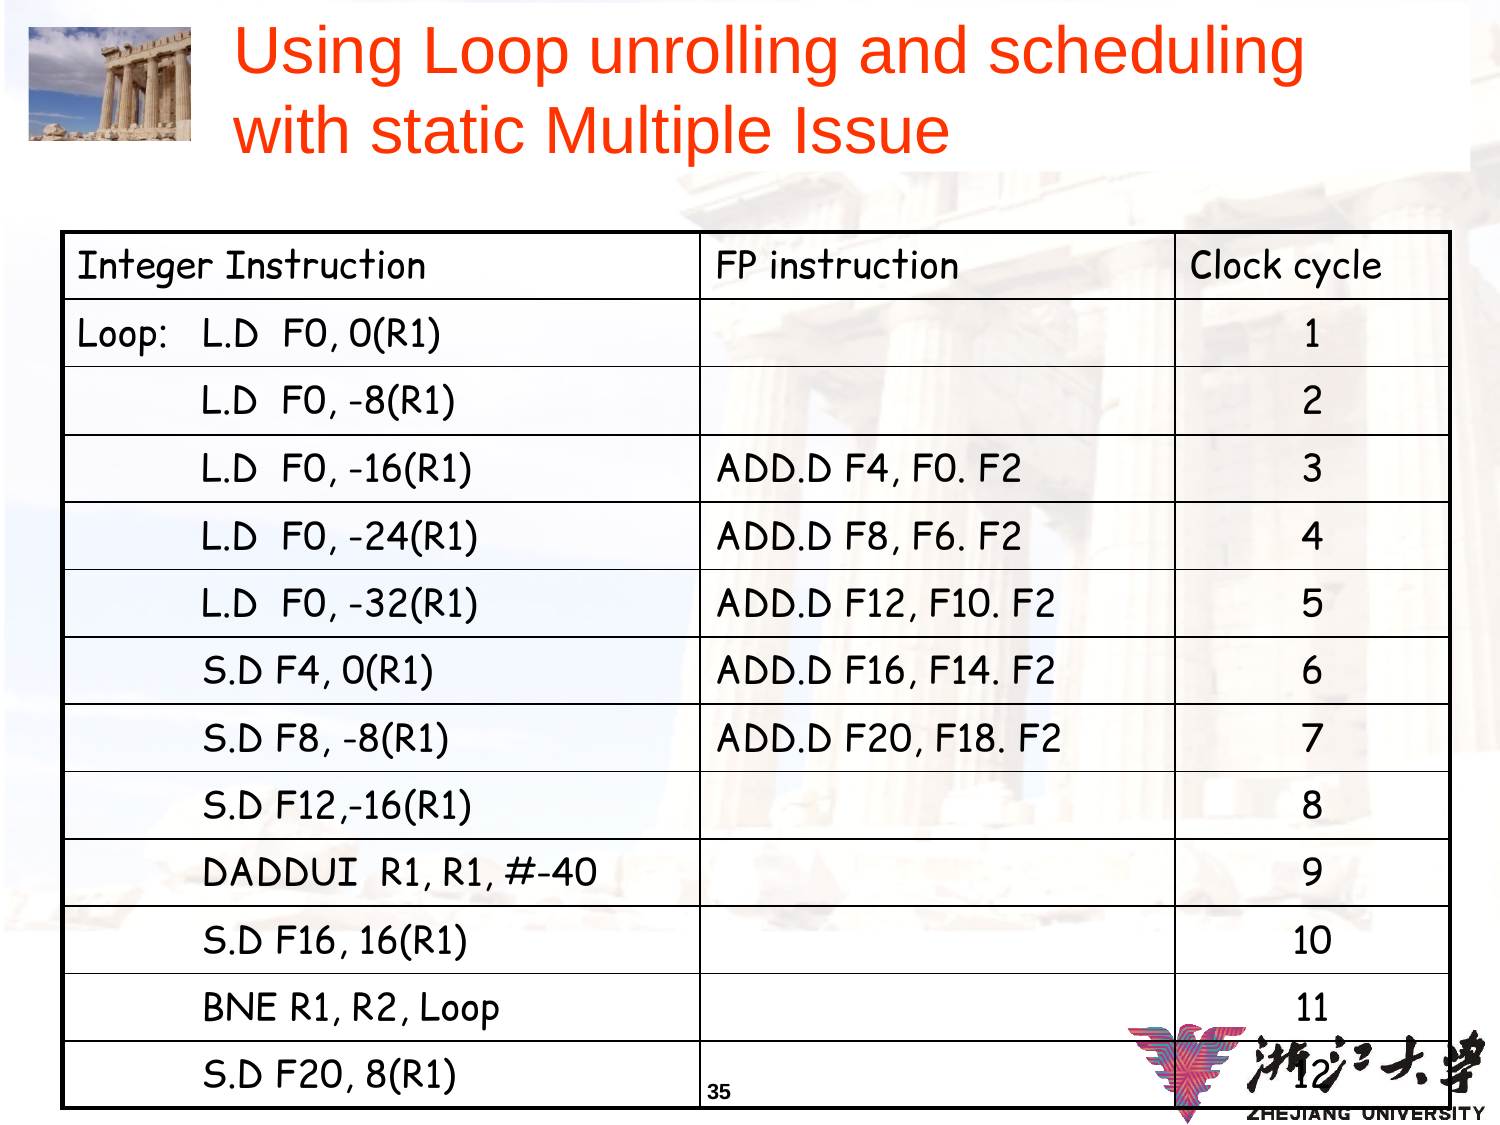

# Using Loop unrolling and scheduling with static Multiple Issue
| Integer Instruction | FP instruction | Clock cycle |
| --- | --- | --- |
| Loop: L.D F0, 0(R1) |  | 1 |
| L.D F0, -8(R1) |  | 2 |
| L.D F0, -16(R1) | ADD.D F4, F0. F2 | 3 |
| L.D F0, -24(R1) | ADD.D F8, F6. F2 | 4 |
| L.D F0, -32(R1) | ADD.D F12, F10. F2 | 5 |
| S.D F4, 0(R1) | ADD.D F16, F14. F2 | 6 |
| S.D F8, -8(R1) | ADD.D F20, F18. F2 | 7 |
| S.D F12,-16(R1) |  | 8 |
| DADDUI R1, R1, #-40 |  | 9 |
| S.D F16, 16(R1) |  | 10 |
| BNE R1, R2, Loop |  | 11 |
| S.D F20, 8(R1) |  | 12 |